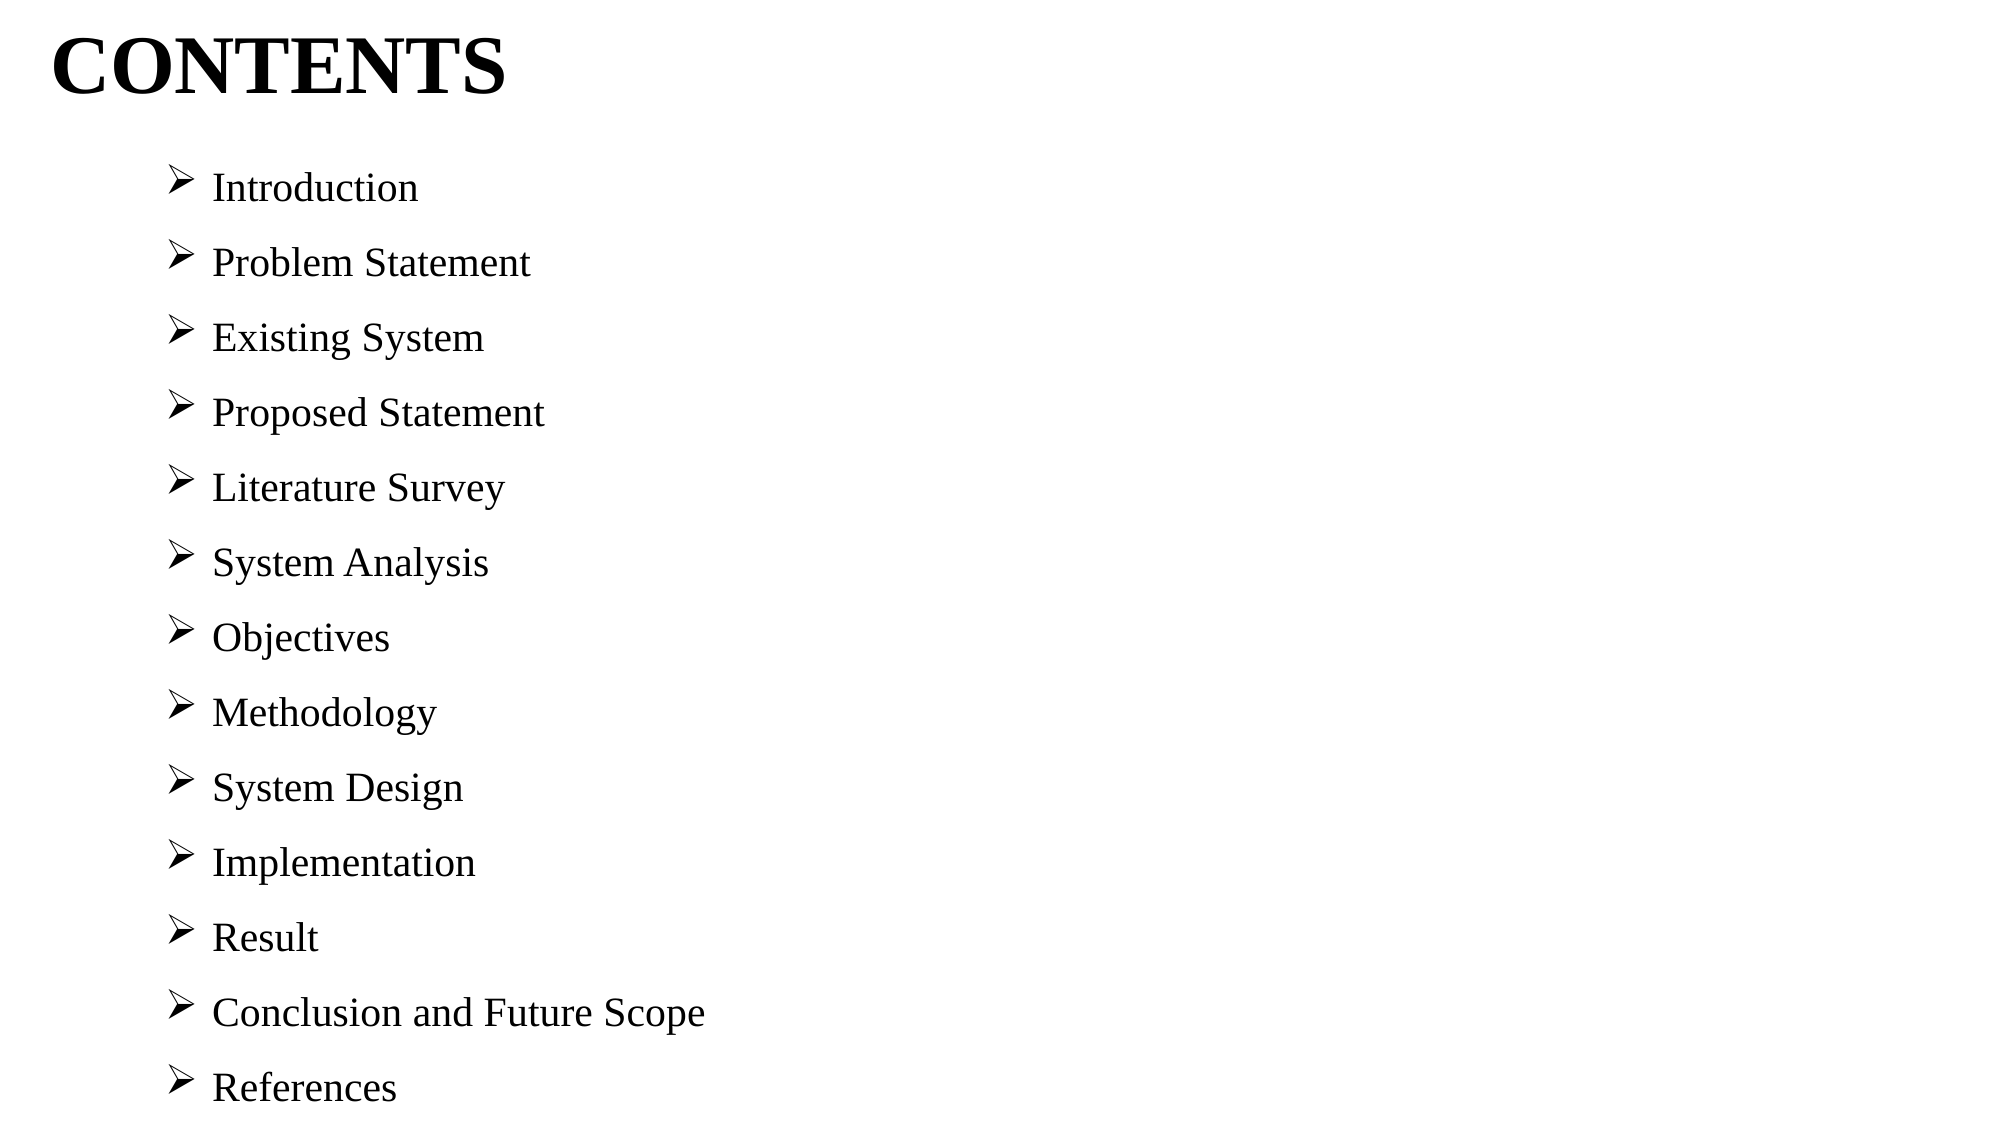

Contents
Introduction
Problem Statement
Existing System
Proposed Statement
Literature Survey
System Analysis
Objectives
Methodology
System Design
Implementation
Result
Conclusion and Future Scope
References